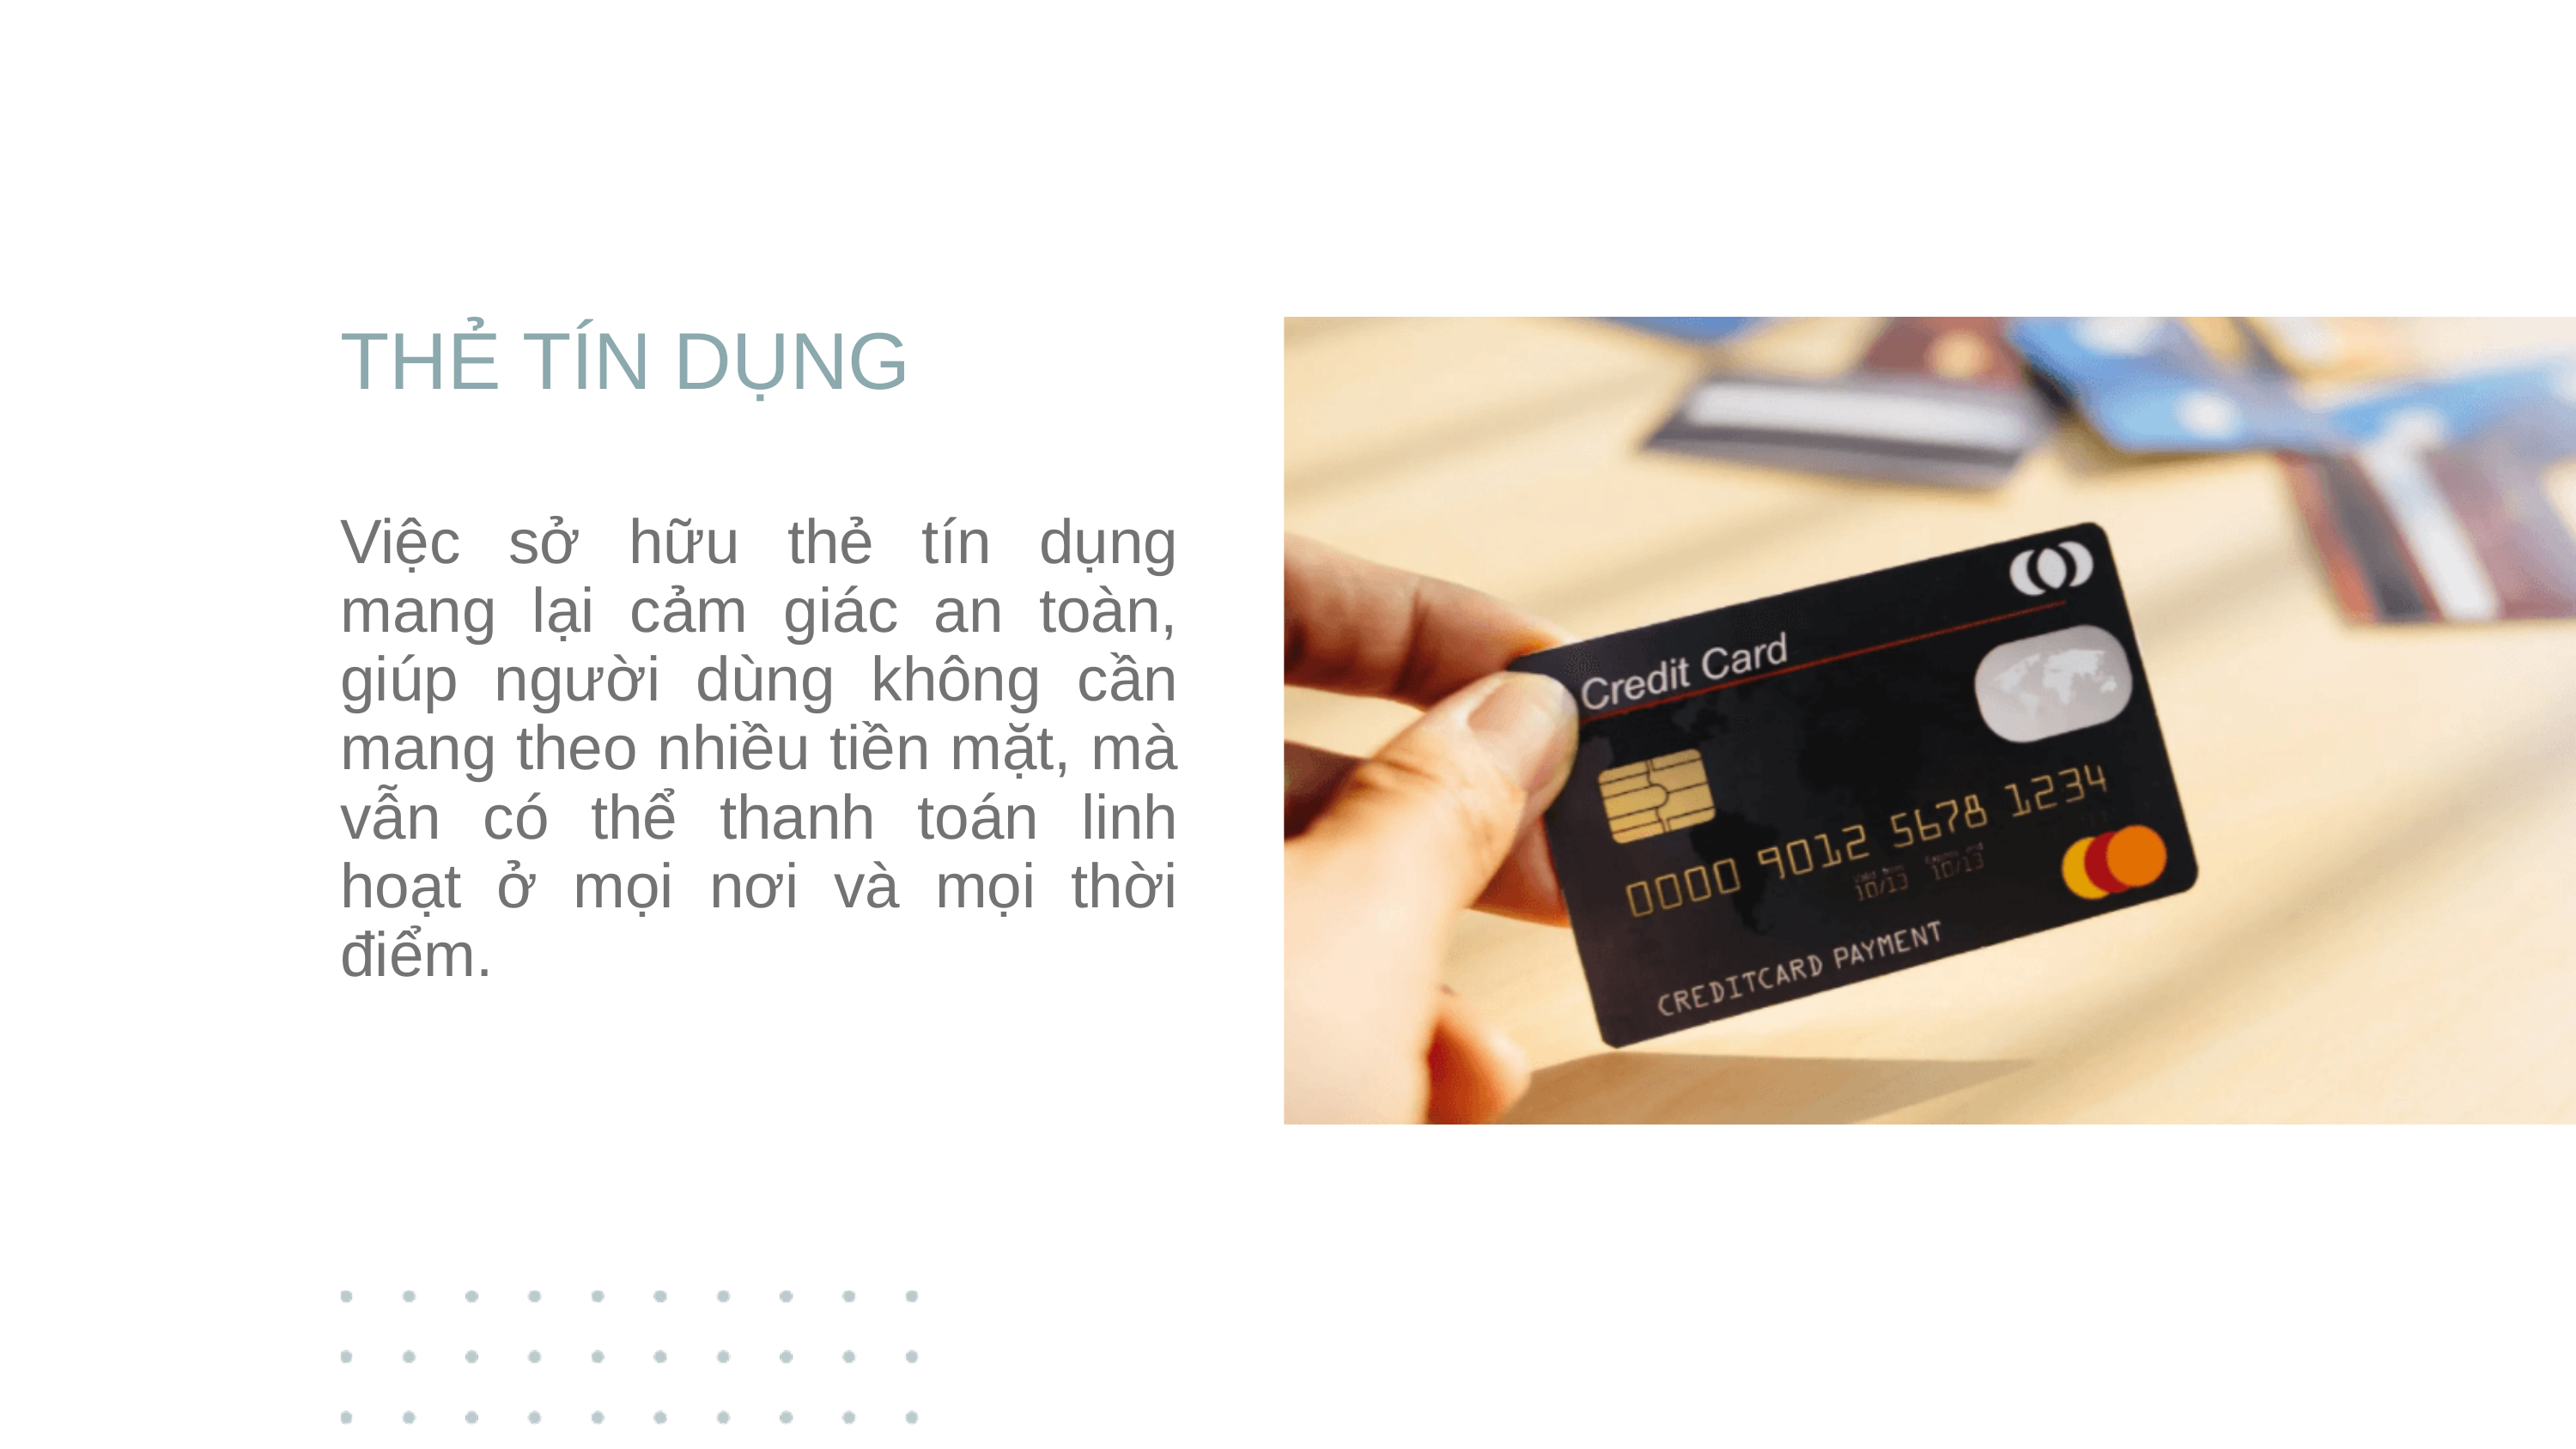

THẺ TÍN DỤNG

Việc sở hữu thẻ tín dụng mang lại cảm giác an toàn, giúp người dùng không cần mang theo nhiều tiền mặt, mà vẫn có thể thanh toán linh hoạt ở mọi nơi và mọi thời điểm.